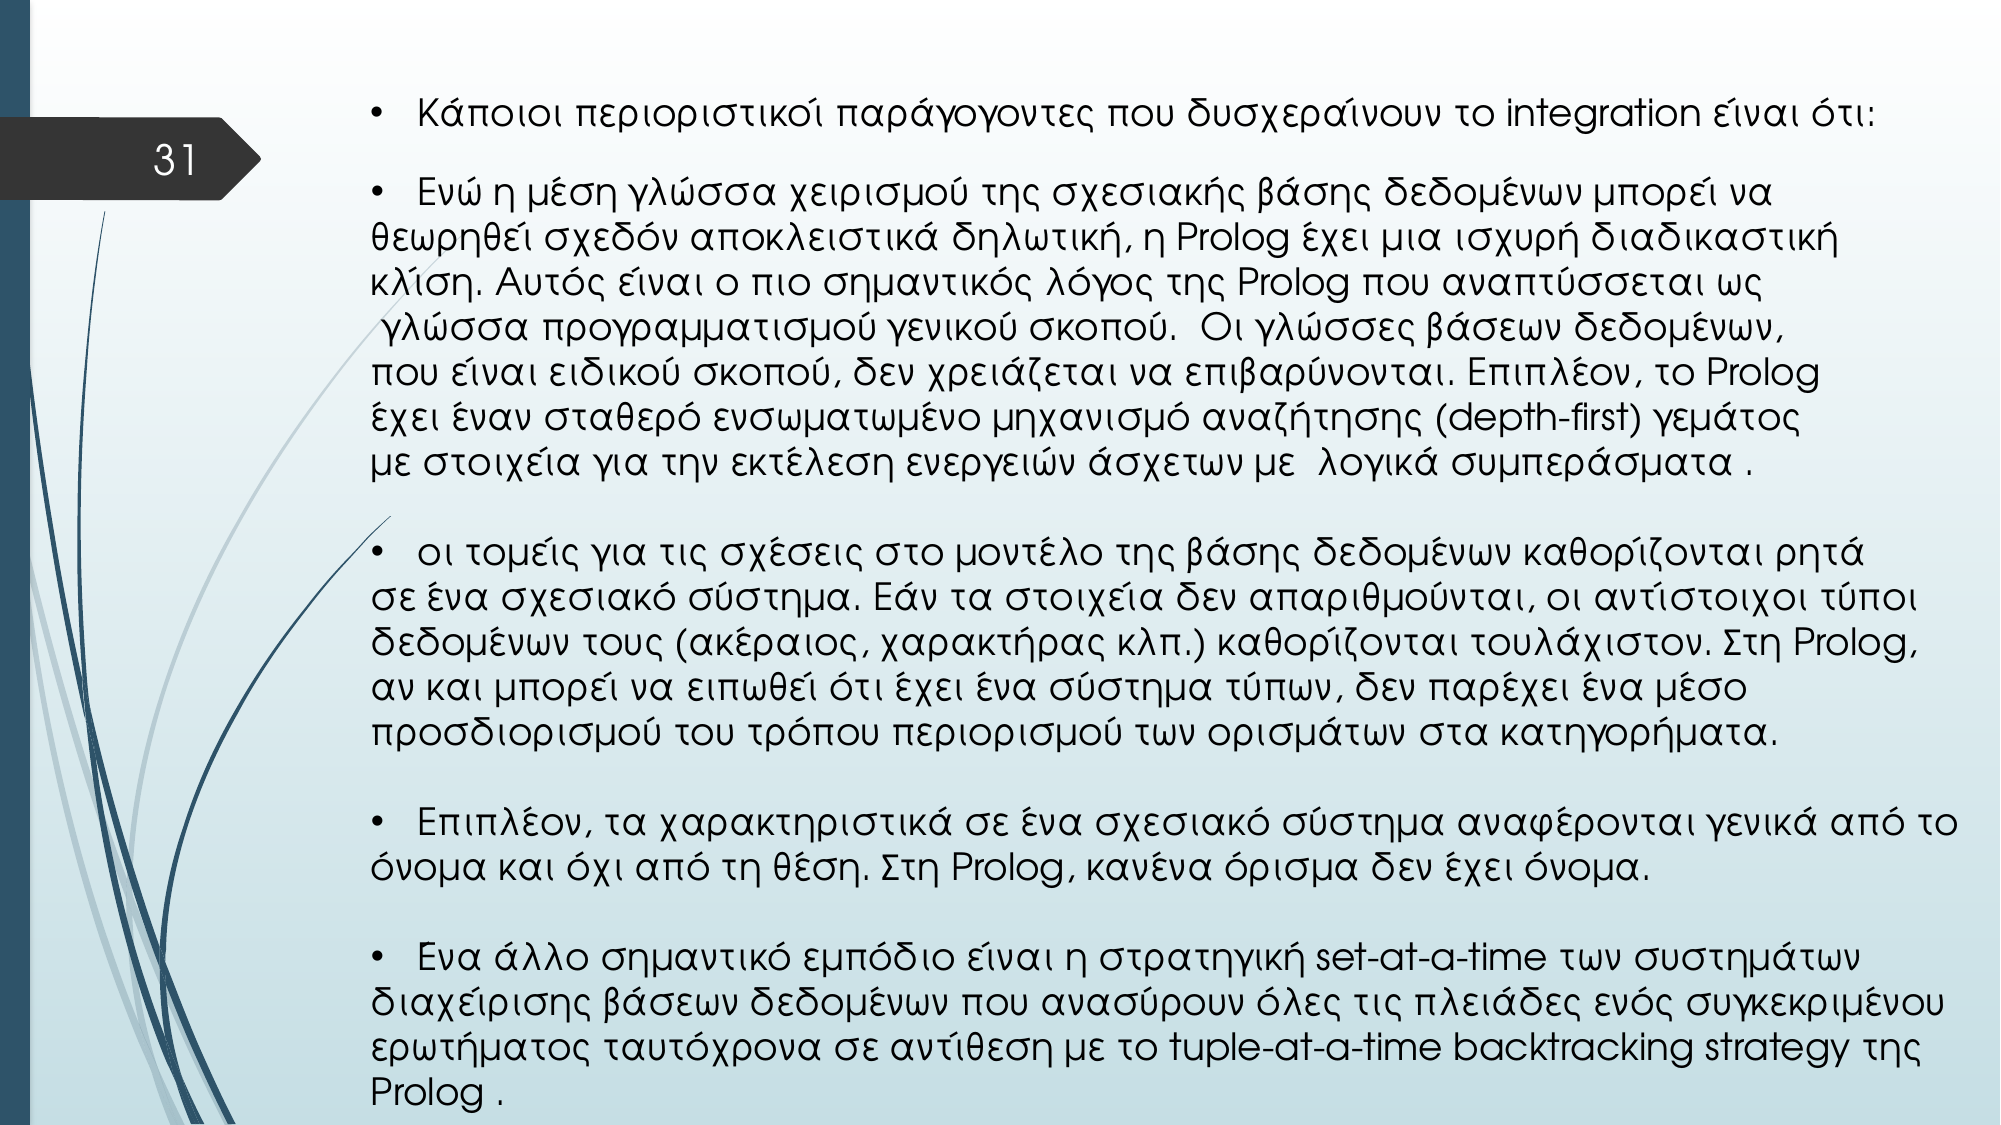

Κάποιοι περιοριστικοί παράγογοντες που δυσχεραίνουν το integration είναι ότι:

31
Ενώ η μέση γλώσσα χειρισμού της σχεσιακής βάσης δεδομένων μπορεί να
θεωρηθεί σχεδόν αποκλειστικά δηλωτική, η Prolog έχει μια ισχυρή διαδικαστική
κλίση. Αυτός είναι ο πιο σημαντικός λόγος της Prolog που αναπτύσσεται ως
 γλώσσα προγραμματισμού γενικού σκοπού.  Οι γλώσσες βάσεων δεδομένων,
που είναι ειδικού σκοπού, δεν χρειάζεται να επιβαρύνονται. Επιπλέον, το Prolog
έχει έναν σταθερό ενσωματωμένο μηχανισμό αναζήτησης (depth-first) γεμάτος
με στοιχεία για την εκτέλεση ενεργειών άσχετων με  λογικά συμπεράσματα .

οι τομείς για τις σχέσεις στο μοντέλο της βάσης δεδομένων καθορίζονται ρητά
σε ένα σχεσιακό σύστημα. Εάν τα στοιχεία δεν απαριθμούνται, οι αντίστοιχοι τύποι
δεδομένων τους (ακέραιος, χαρακτήρας κλπ.) καθορίζονται τουλάχιστον. Στη Prolog,
αν και μπορεί να ειπωθεί ότι έχει ένα σύστημα τύπων, δεν παρέχει ένα μέσο
προσδιορισμού του τρόπου περιορισμού των ορισμάτων στα κατηγορήματα.

Επιπλέον, τα χαρακτηριστικά σε ένα σχεσιακό σύστημα αναφέρονται γενικά από το
όνομα και όχι από τη θέση. Στη Prolog, κανένα όρισμα δεν έχει όνομα.

Ένα άλλο σημαντικό εμπόδιο είναι η στρατηγική set-at-a-time των συστημάτων
διαχείρισης βάσεων δεδομένων που ανασύρουν όλες τις πλειάδες ενός συγκεκριμένου
ερωτήματος ταυτόχρονα σε αντίθεση με το tuple-at-a-time backtracking strategy της
Prolog .